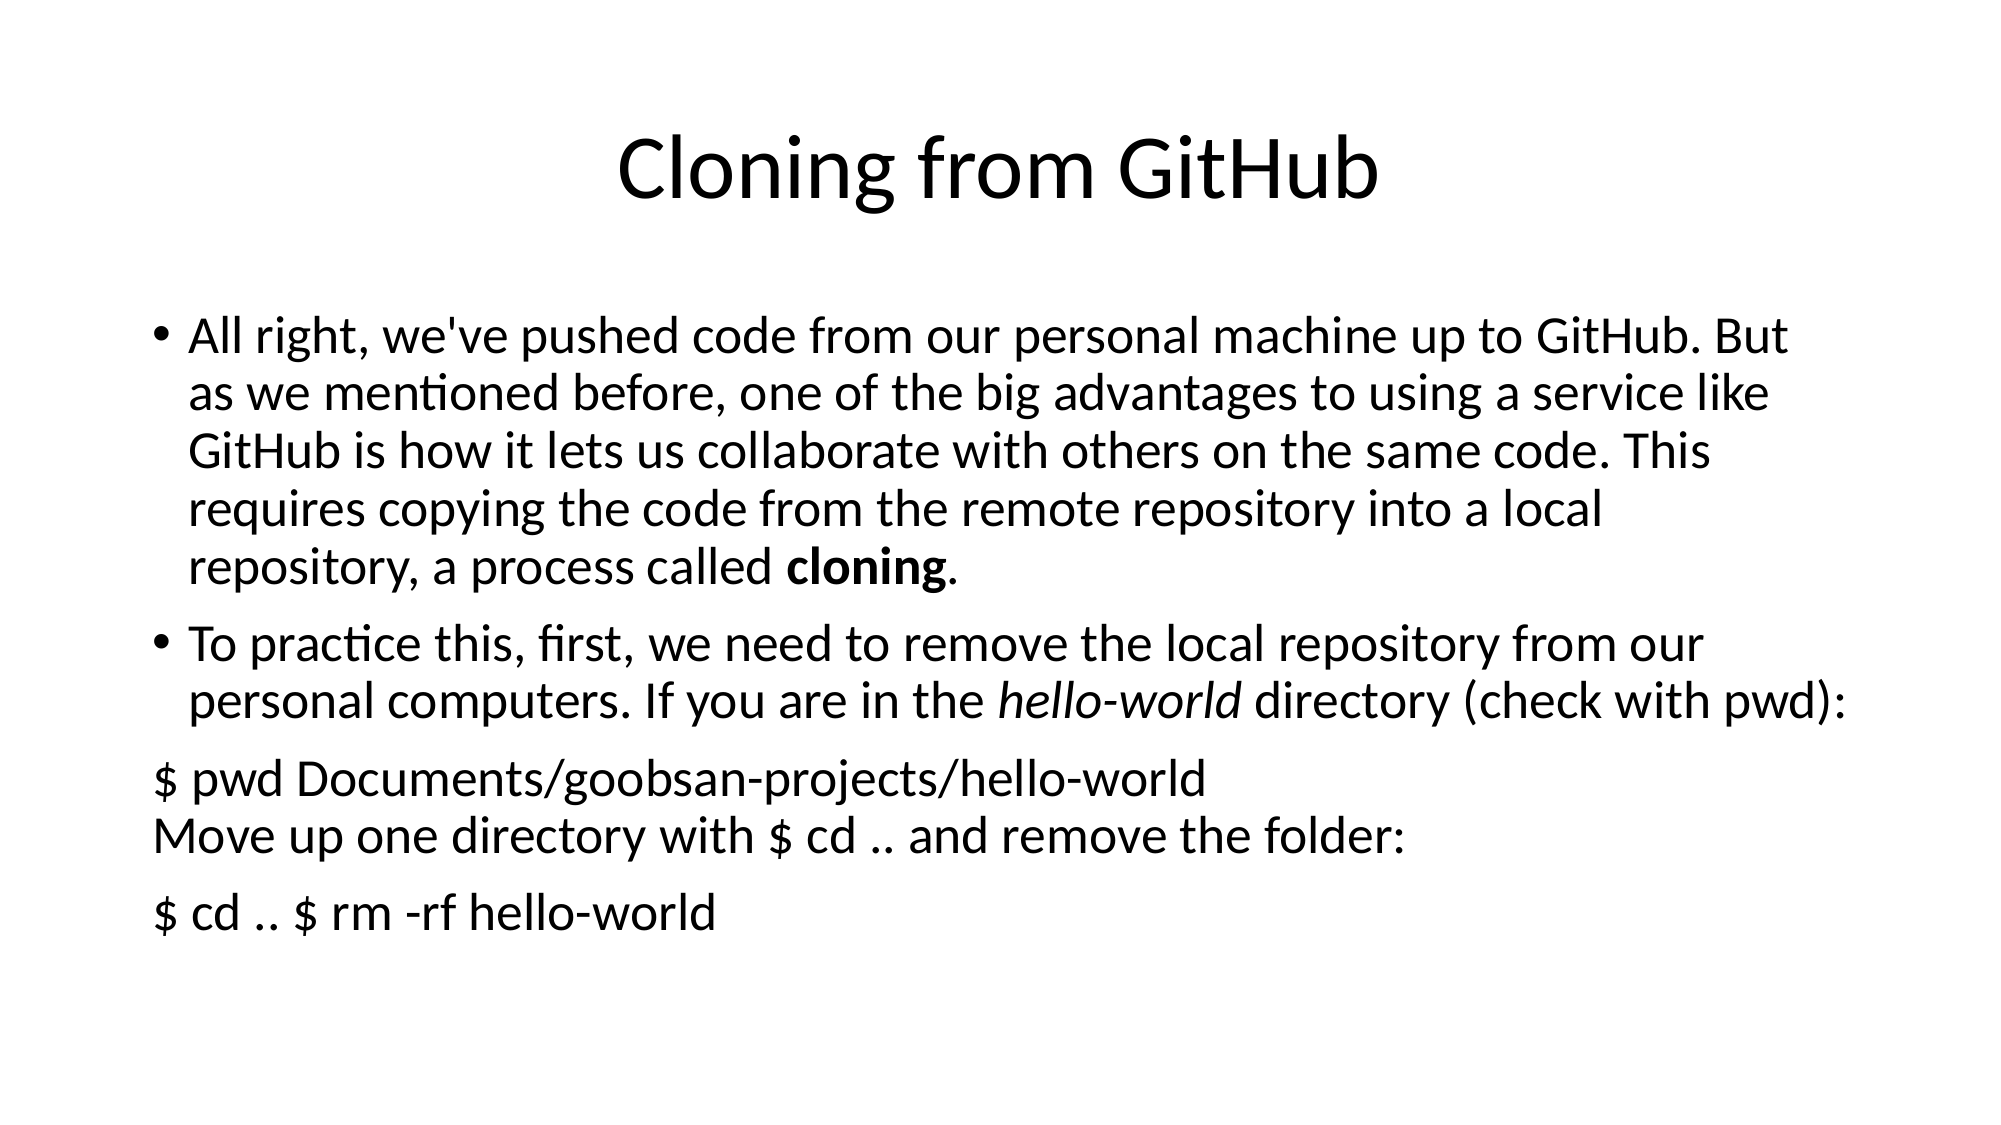

Cloning from GitHub
All right, we've pushed code from our personal machine up to GitHub. But as we mentioned before, one of the big advantages to using a service like GitHub is how it lets us collaborate with others on the same code. This requires copying the code from the remote repository into a local repository, a process called cloning.
To practice this, first, we need to remove the local repository from our personal computers. If you are in the hello-world directory (check with pwd):
$ pwd Documents/goobsan-projects/hello-world
Move up one directory with $ cd .. and remove the folder:
$ cd .. $ rm -rf hello-world